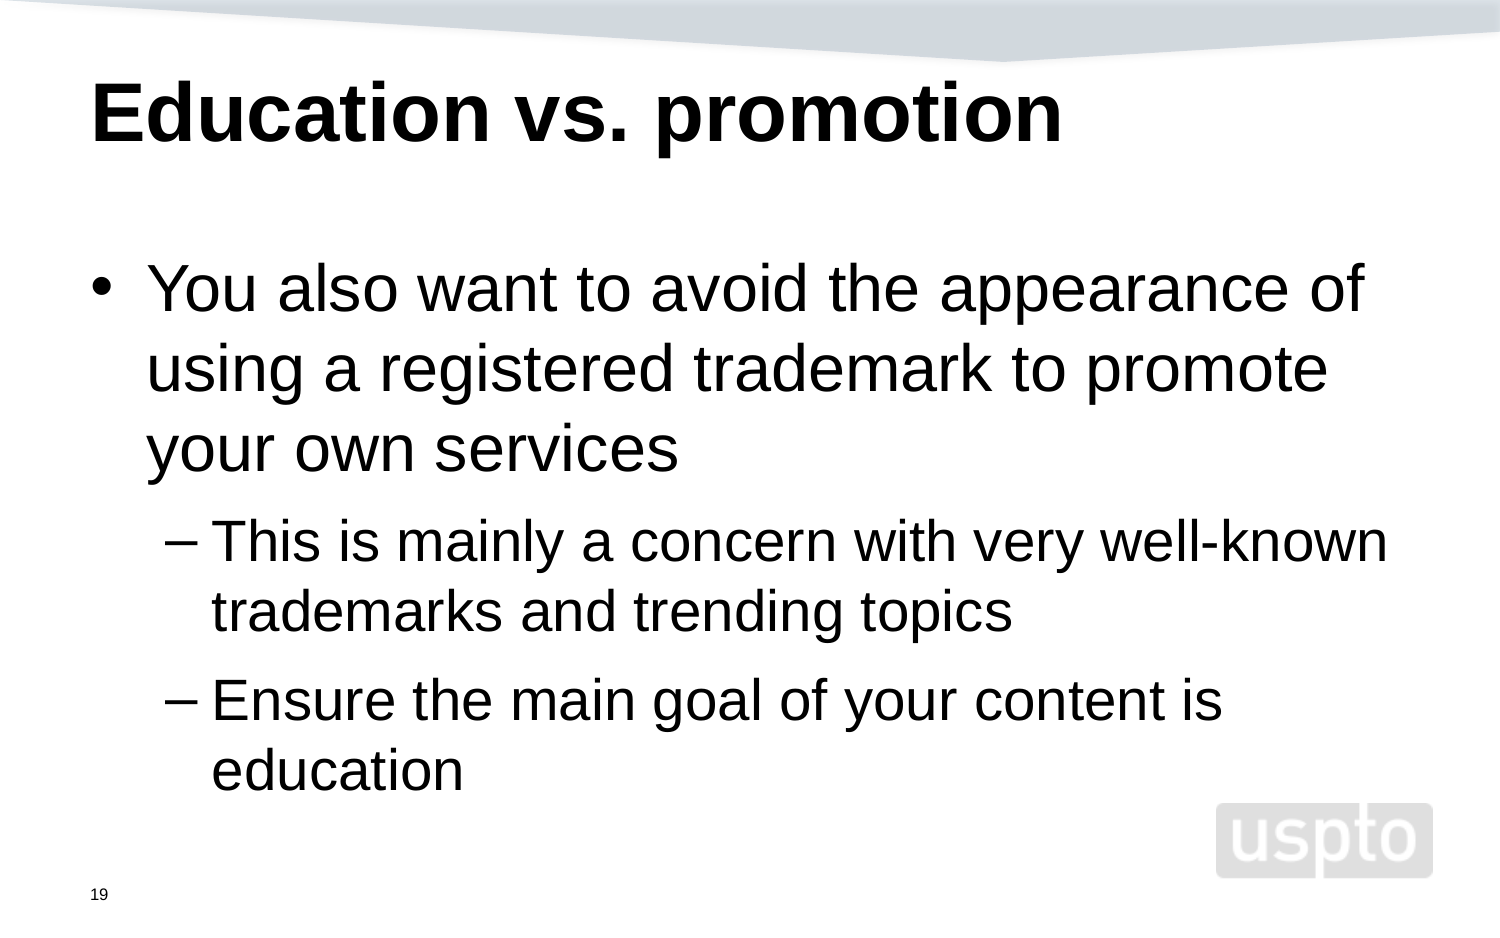

# Education vs. promotion
You also want to avoid the appearance of using a registered trademark to promote your own services
This is mainly a concern with very well-known trademarks and trending topics
Ensure the main goal of your content is education
19